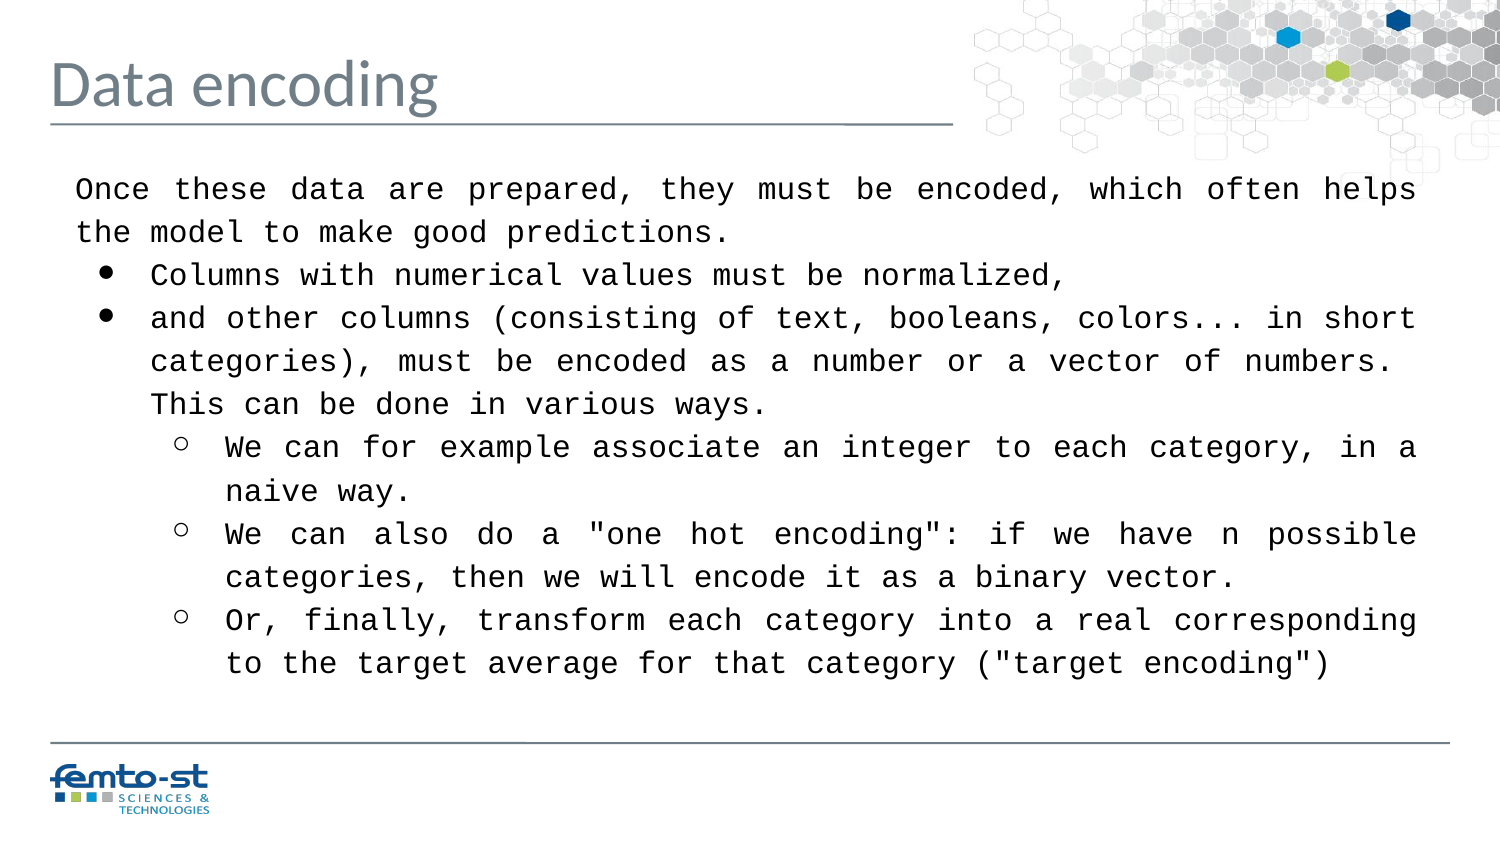

Data encoding
Once these data are prepared, they must be encoded, which often helps the model to make good predictions.
Columns with numerical values must be normalized,
and other columns (consisting of text, booleans, colors... in short categories), must be encoded as a number or a vector of numbers.
This can be done in various ways.
We can for example associate an integer to each category, in a naive way.
We can also do a "one hot encoding": if we have n possible categories, then we will encode it as a binary vector.
Or, finally, transform each category into a real corresponding to the target average for that category ("target encoding")